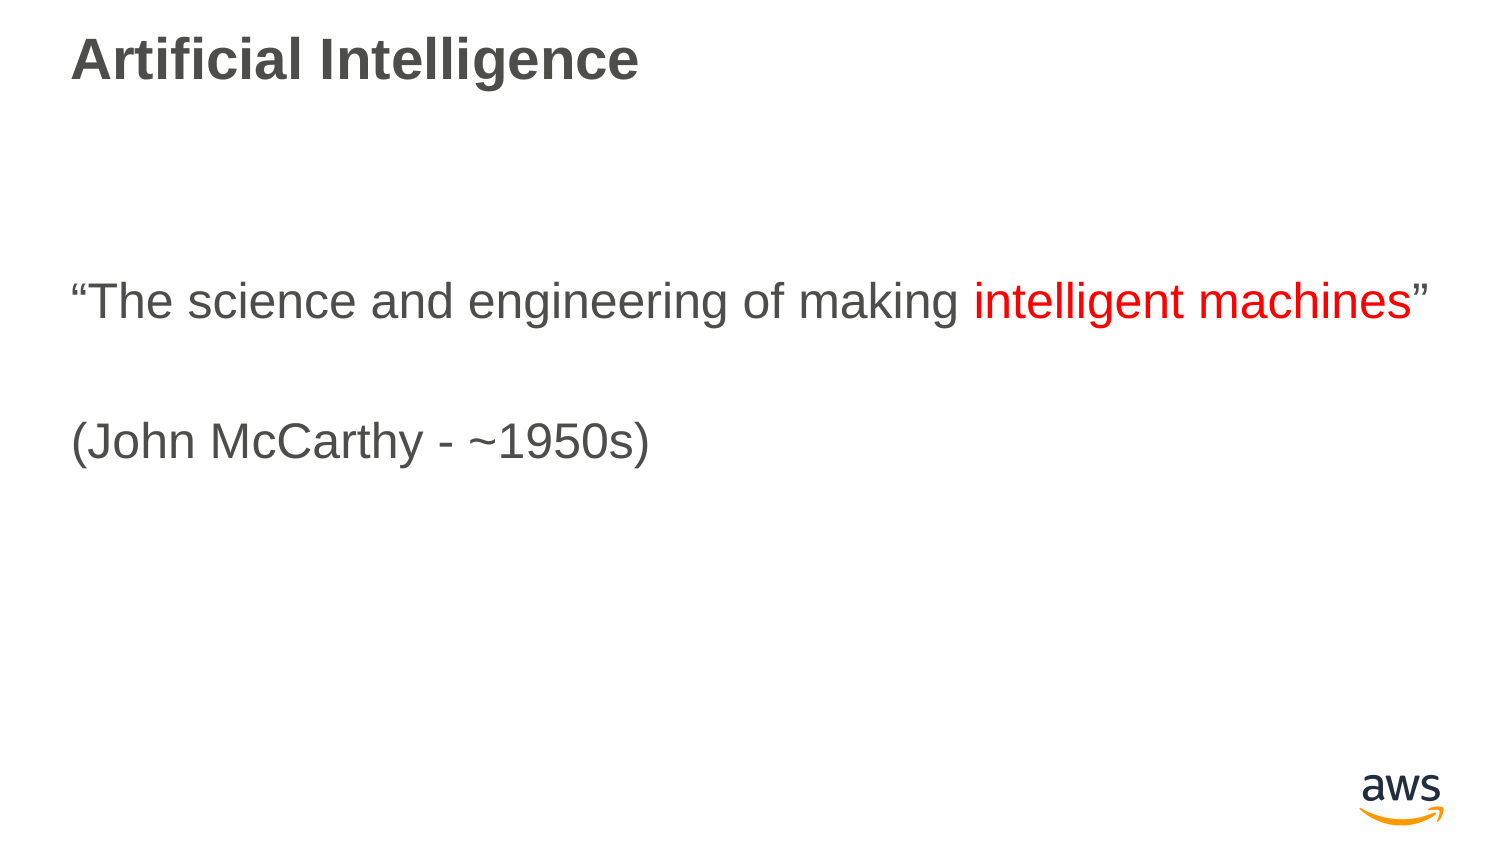

# Artificial Intelligence
“The science and engineering of making intelligent machines”

(John McCarthy - ~1950s)